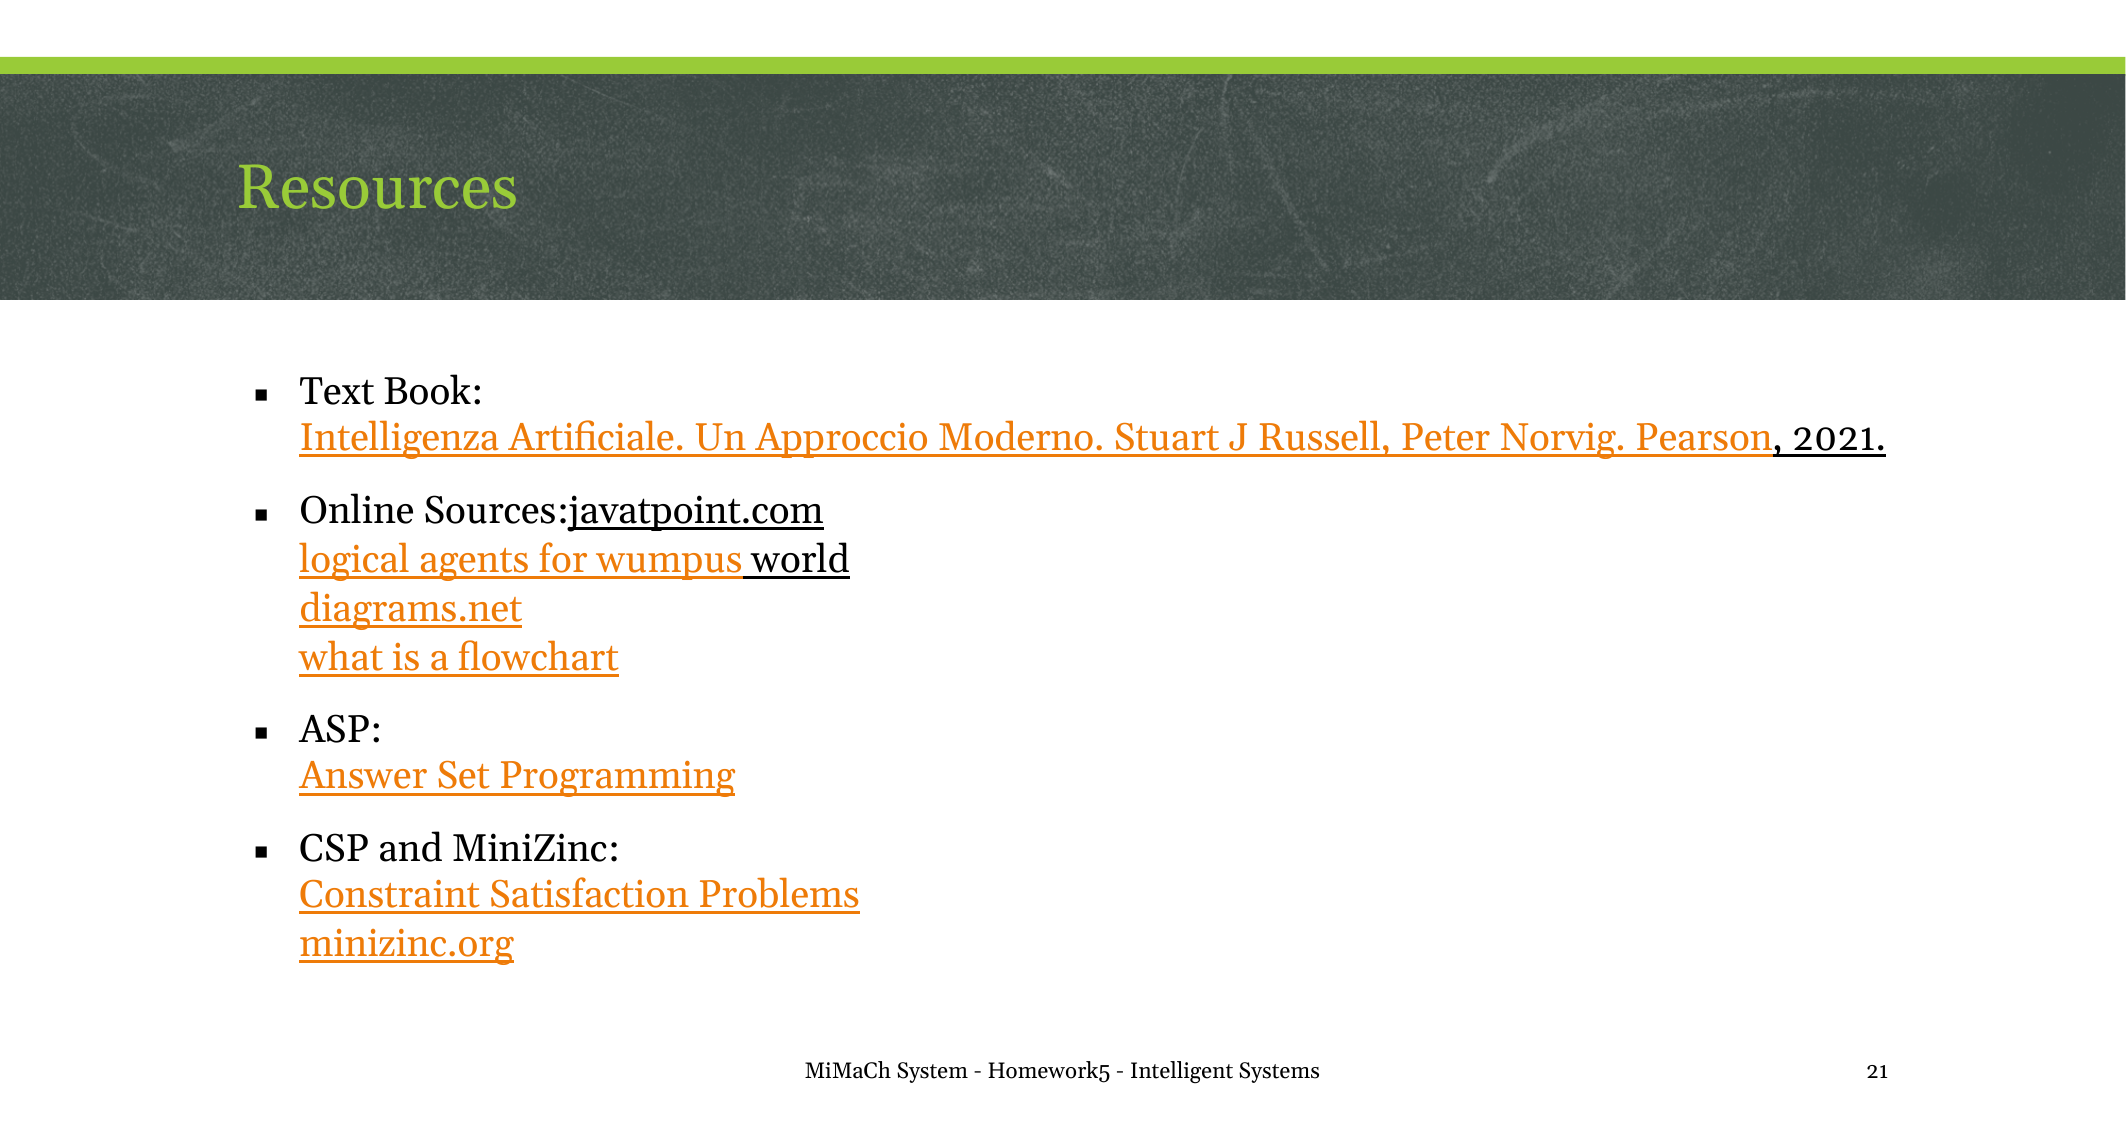

# Resources
Text Book:
Intelligenza Artificiale. Un Approccio Moderno. Stuart J Russell, Peter Norvig. Pearson, 2021.
Online Sources:
javatpoint.com
logical agents for wumpus world
diagrams.net
what is a flowchart
ASP:
Answer Set Programming
CSP and MiniZinc:
Constraint Satisfaction Problems
minizinc.org
MiMaCh System - Homework5 - Intelligent Systems
21